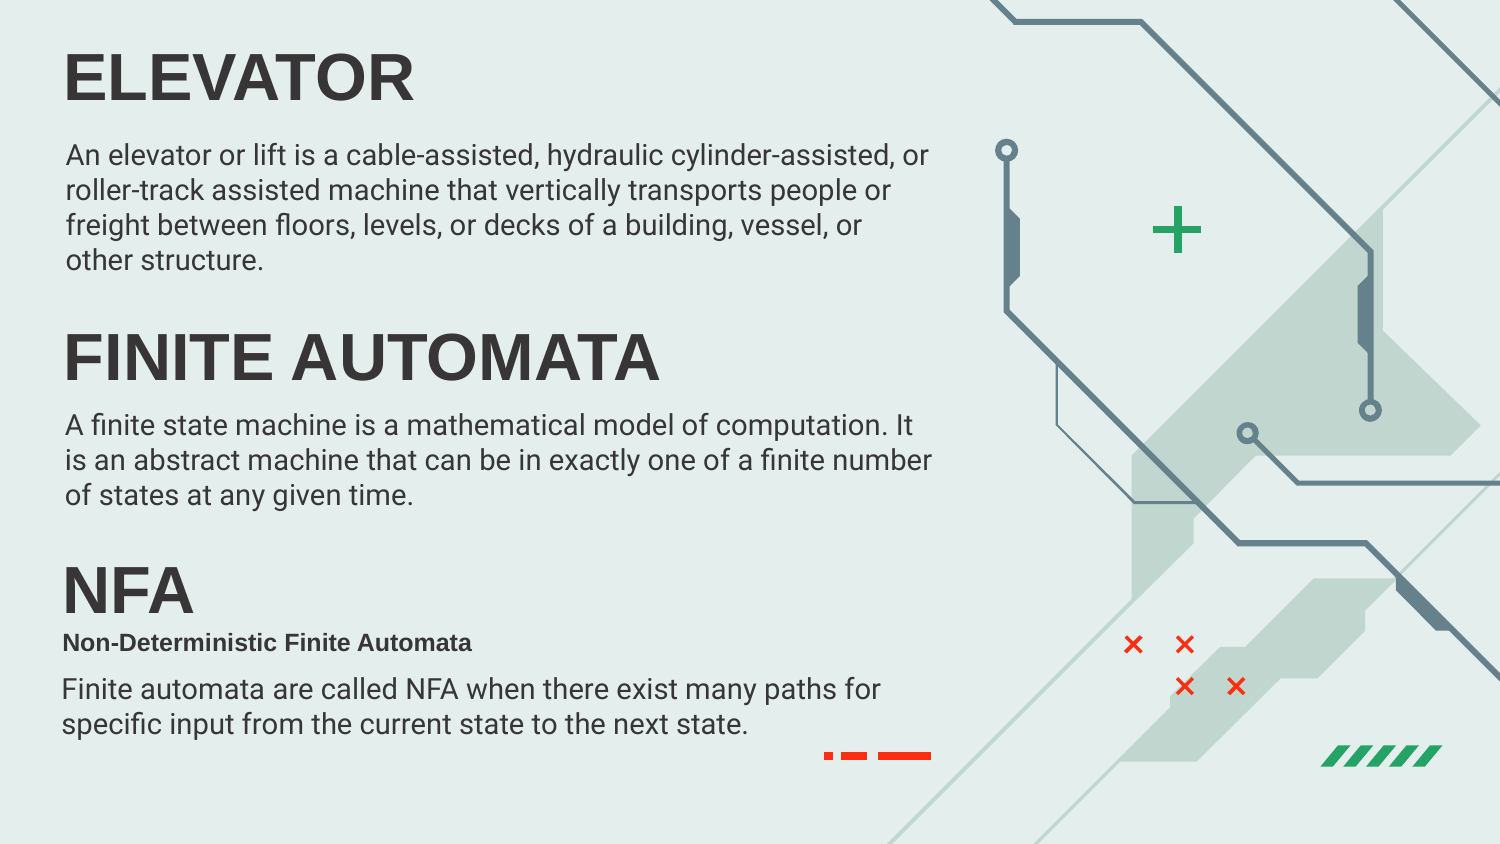

# ELEVATOR
An elevator or lift is a cable-assisted, hydraulic cylinder-assisted, or roller-track assisted machine that vertically transports people or freight between floors, levels, or decks of a building, vessel, or other structure.
FINITE AUTOMATA
A finite state machine is a mathematical model of computation. It is an abstract machine that can be in exactly one of a finite number of states at any given time.
NFA
Non-Deterministic Finite Automata
Finite automata are called NFA when there exist many paths for specific input from the current state to the next state.